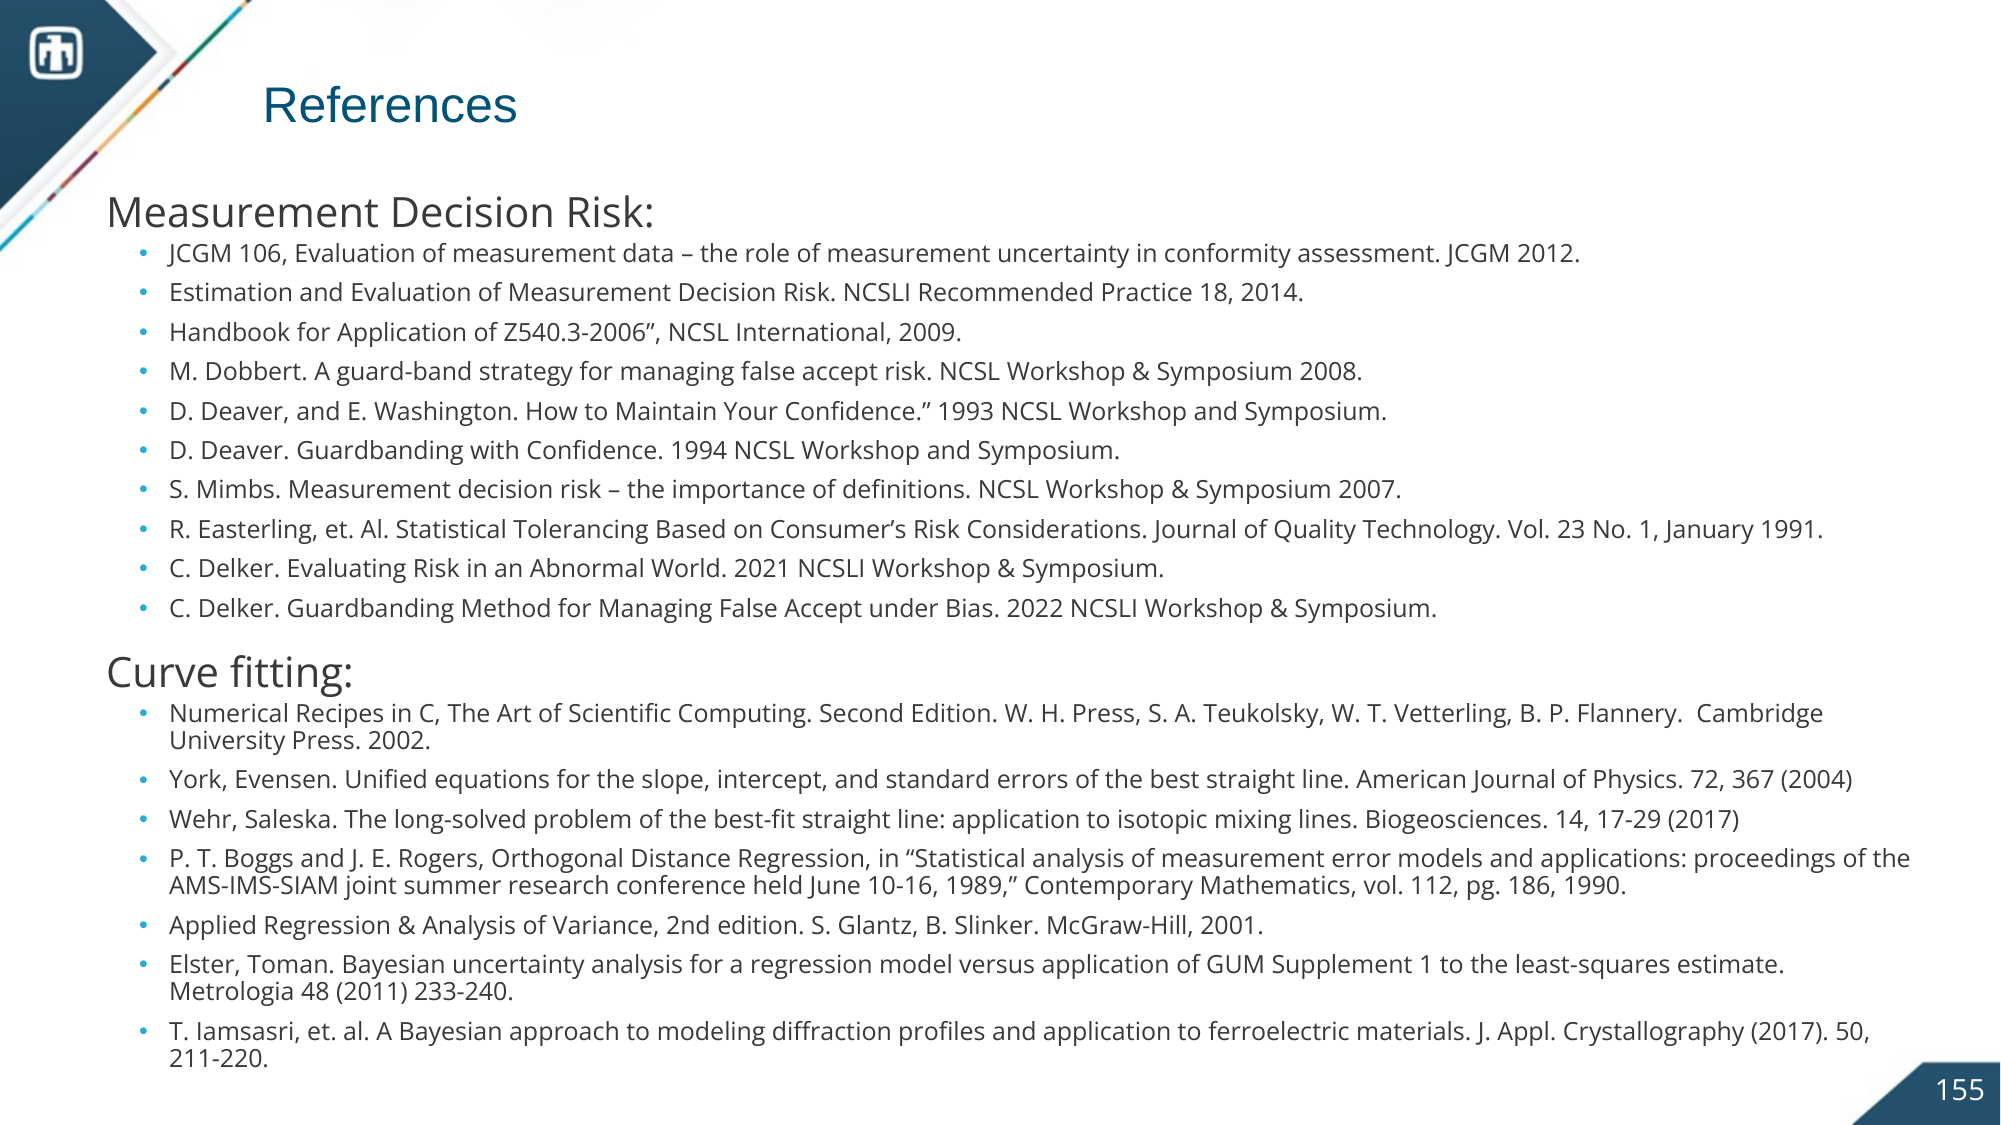

# References
Measurement Decision Risk:
JCGM 106, Evaluation of measurement data – the role of measurement uncertainty in conformity assessment. JCGM 2012.
Estimation and Evaluation of Measurement Decision Risk. NCSLI Recommended Practice 18, 2014.
Handbook for Application of Z540.3-2006”, NCSL International, 2009.
M. Dobbert. A guard-band strategy for managing false accept risk. NCSL Workshop & Symposium 2008.
D. Deaver, and E. Washington. How to Maintain Your Confidence.” 1993 NCSL Workshop and Symposium.
D. Deaver. Guardbanding with Confidence. 1994 NCSL Workshop and Symposium.
S. Mimbs. Measurement decision risk – the importance of definitions. NCSL Workshop & Symposium 2007.
R. Easterling, et. Al. Statistical Tolerancing Based on Consumer’s Risk Considerations. Journal of Quality Technology. Vol. 23 No. 1, January 1991.
C. Delker. Evaluating Risk in an Abnormal World. 2021 NCSLI Workshop & Symposium.
C. Delker. Guardbanding Method for Managing False Accept under Bias. 2022 NCSLI Workshop & Symposium.
Curve fitting:
Numerical Recipes in C, The Art of Scientific Computing. Second Edition. W. H. Press, S. A. Teukolsky, W. T. Vetterling, B. P. Flannery.  Cambridge University Press. 2002.
York, Evensen. Unified equations for the slope, intercept, and standard errors of the best straight line. American Journal of Physics. 72, 367 (2004)
Wehr, Saleska. The long-solved problem of the best-fit straight line: application to isotopic mixing lines. Biogeosciences. 14, 17-29 (2017)
P. T. Boggs and J. E. Rogers, Orthogonal Distance Regression, in “Statistical analysis of measurement error models and applications: proceedings of the AMS-IMS-SIAM joint summer research conference held June 10-16, 1989,” Contemporary Mathematics, vol. 112, pg. 186, 1990.
Applied Regression & Analysis of Variance, 2nd edition. S. Glantz, B. Slinker. McGraw-Hill, 2001.
Elster, Toman. Bayesian uncertainty analysis for a regression model versus application of GUM Supplement 1 to the least-squares estimate. Metrologia 48 (2011) 233-240.
T. Iamsasri, et. al. A Bayesian approach to modeling diffraction profiles and application to ferroelectric materials. J. Appl. Crystallography (2017). 50, 211-220.

155